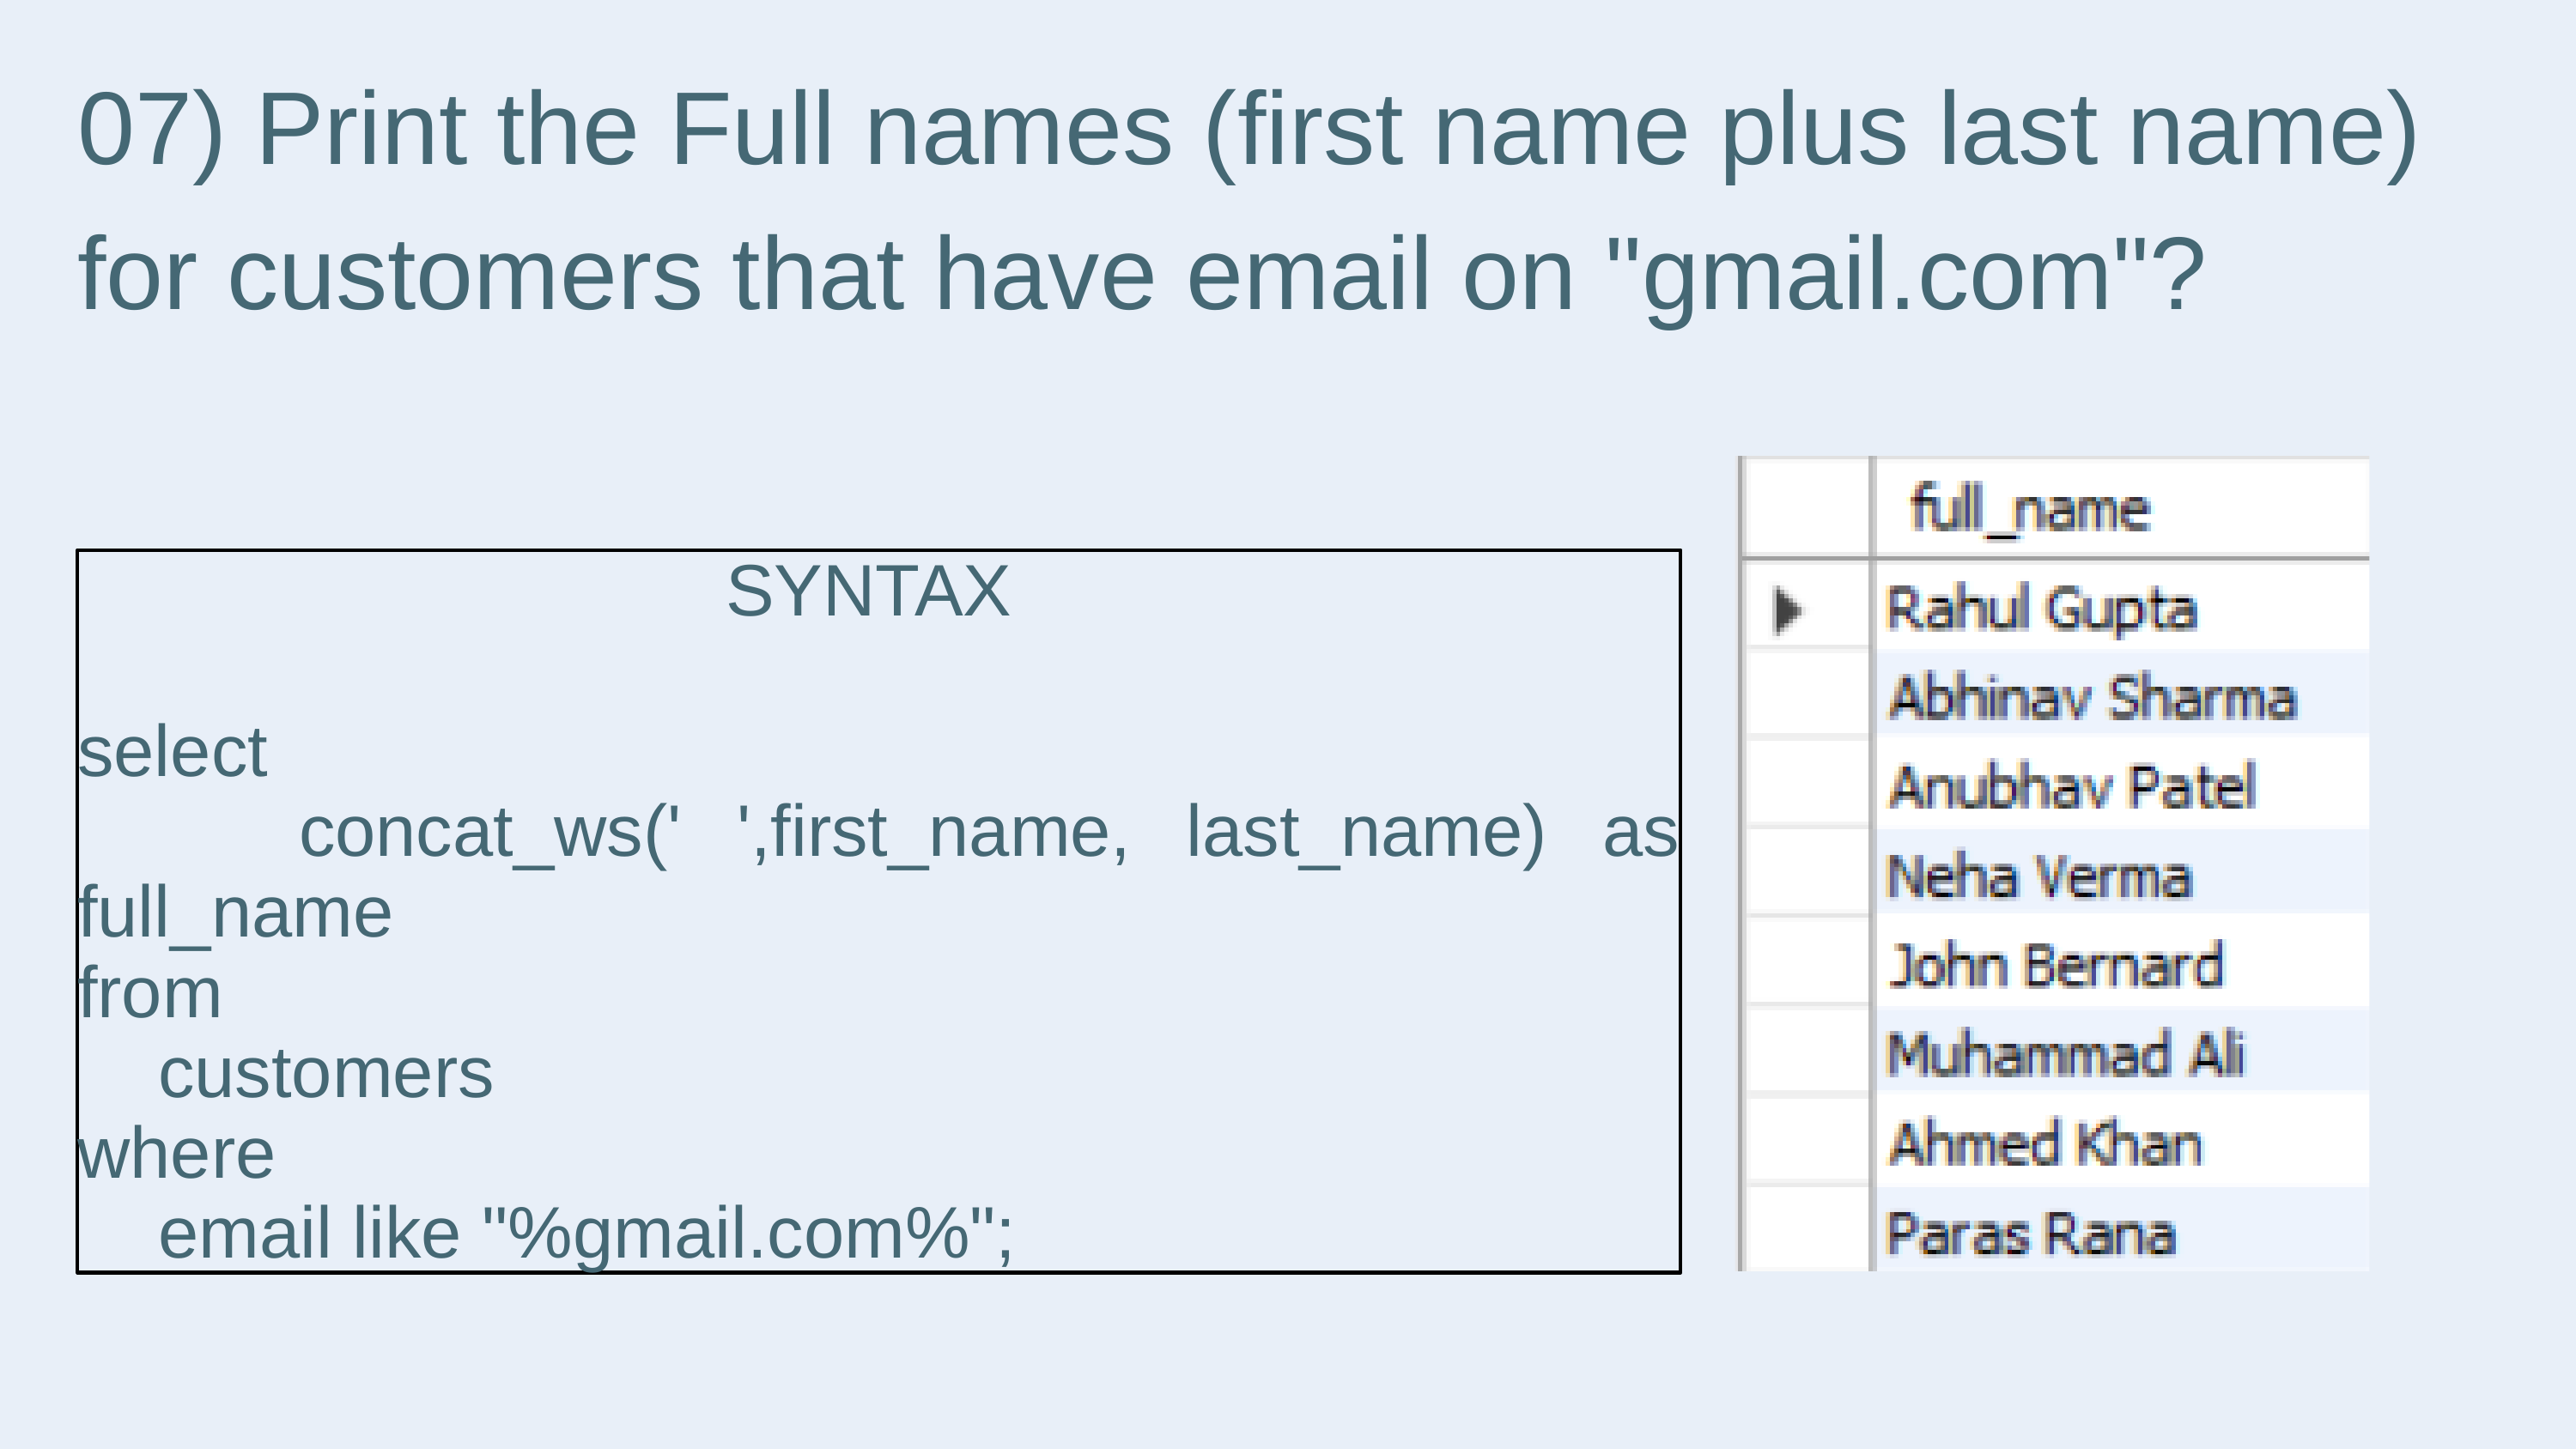

07) Print the Full names (first name plus last name) for customers that have email on "gmail.com"?

SYNTAX

select
    concat_ws(' ',first_name, last_name) as full_name
from
    customers
where
    email like "%gmail.com%";